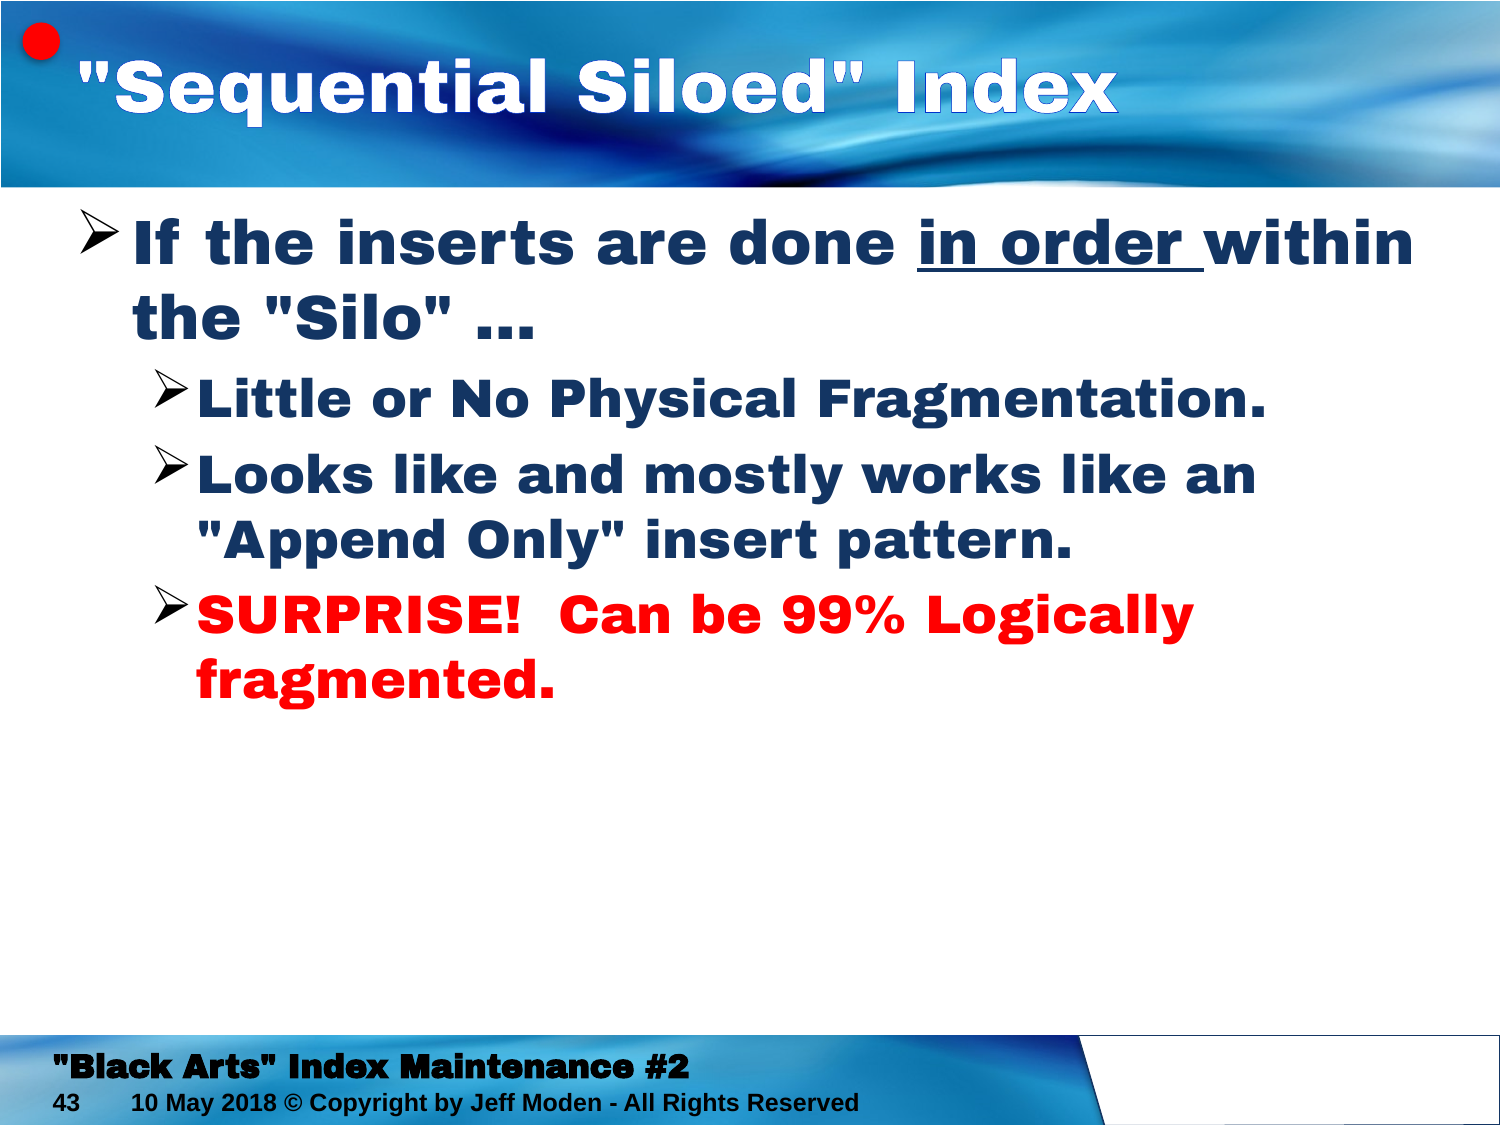

# "Sequential Siloed" Index

If the inserts are done in order within the "Silo" …
Little or No Physical Fragmentation.
Looks like and mostly works like an "Append Only" insert pattern.
SURPRISE!  Can be 99% Logically fragmented.

"Black Arts" Index Maintenance #2
43
10 May 2018 © Copyright by Jeff Moden - All Rights Reserved